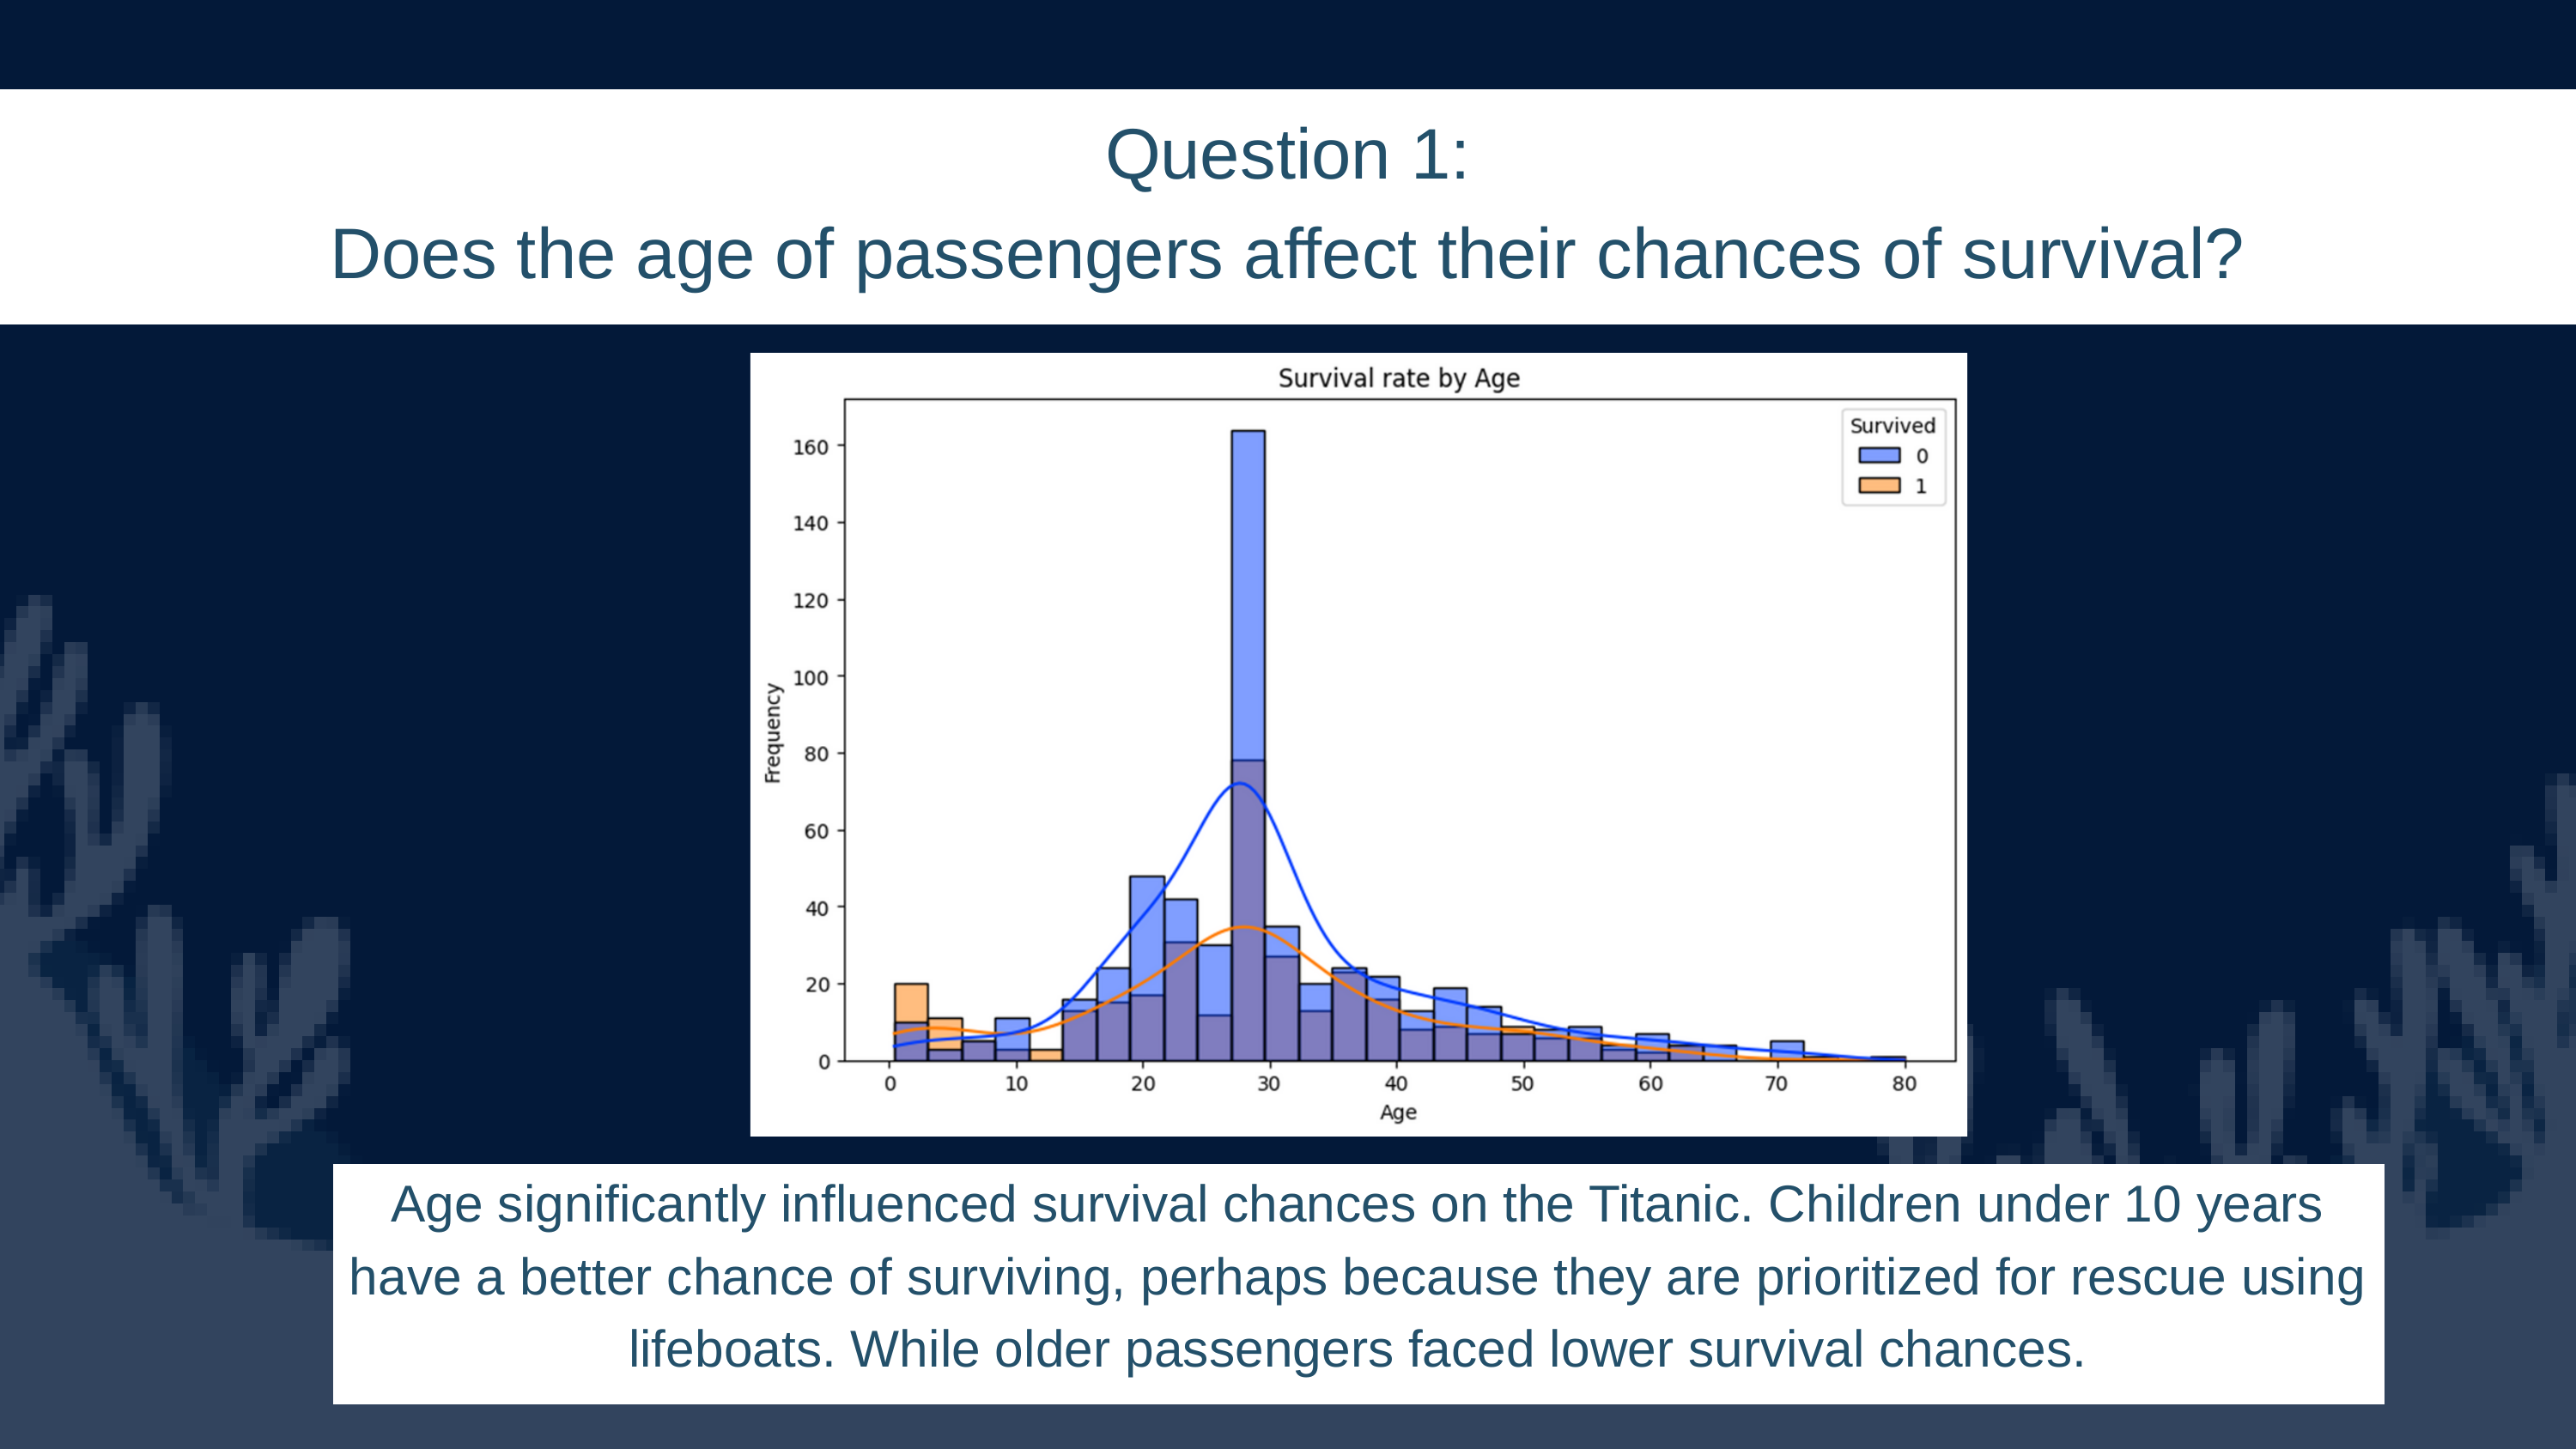

Question 1:
Does the age of passengers affect their chances of survival?

Age significantly influenced survival chances on the Titanic. Children under 10 years have a better chance of surviving, perhaps because they are prioritized for rescue using lifeboats. While older passengers faced lower survival chances.